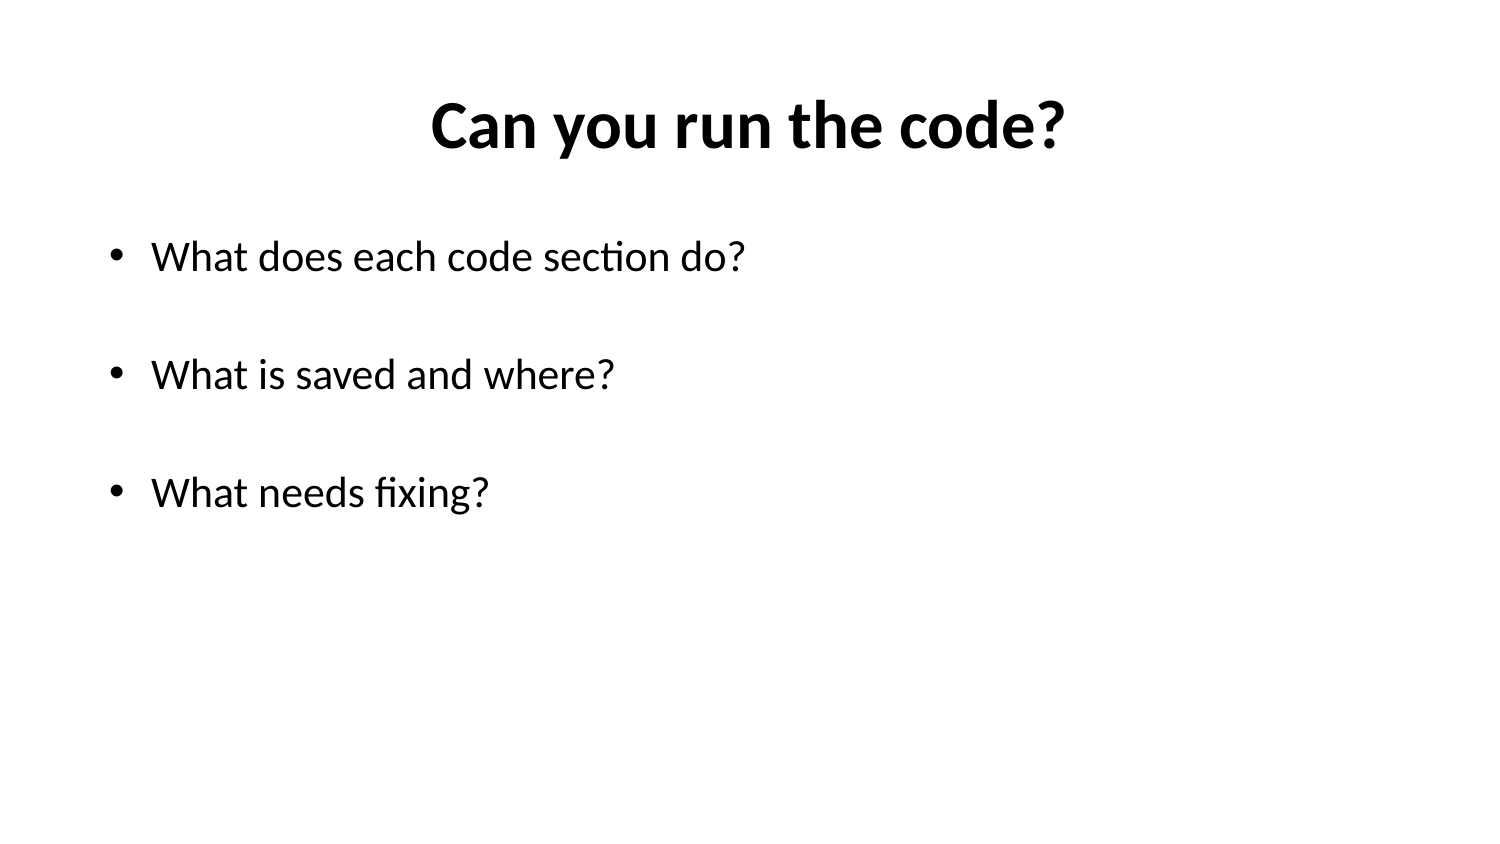

# Can you run the code?
What does each code section do?

What is saved and where?

What needs fixing?